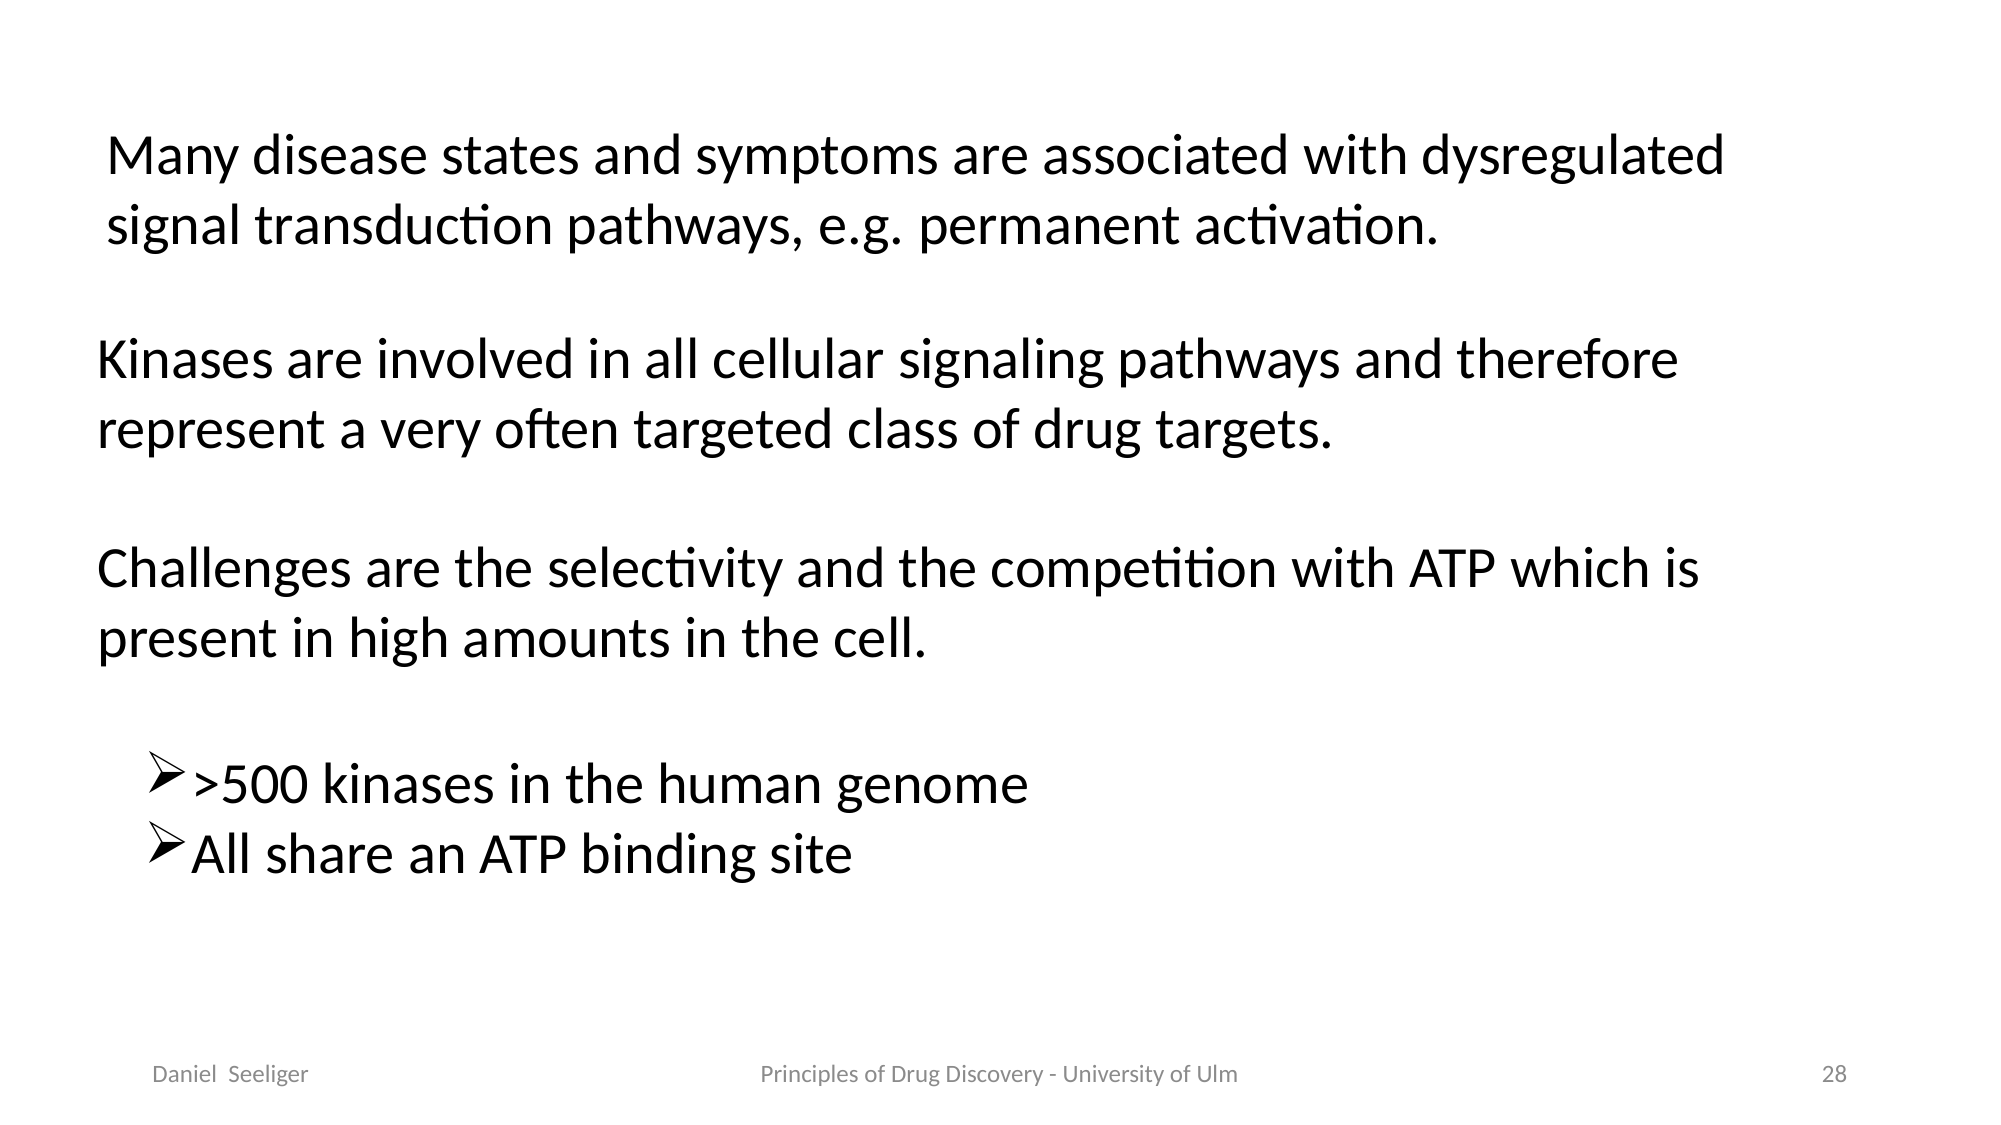

Many disease states and symptoms are associated with dysregulated signal transduction pathways, e.g. permanent activation.
Kinases are involved in all cellular signaling pathways and therefore represent a very often targeted class of drug targets.
Challenges are the selectivity and the competition with ATP which is present in high amounts in the cell.
>500 kinases in the human genome
All share an ATP binding site
Daniel  Seeliger
Principles of Drug Discovery - University of Ulm
28